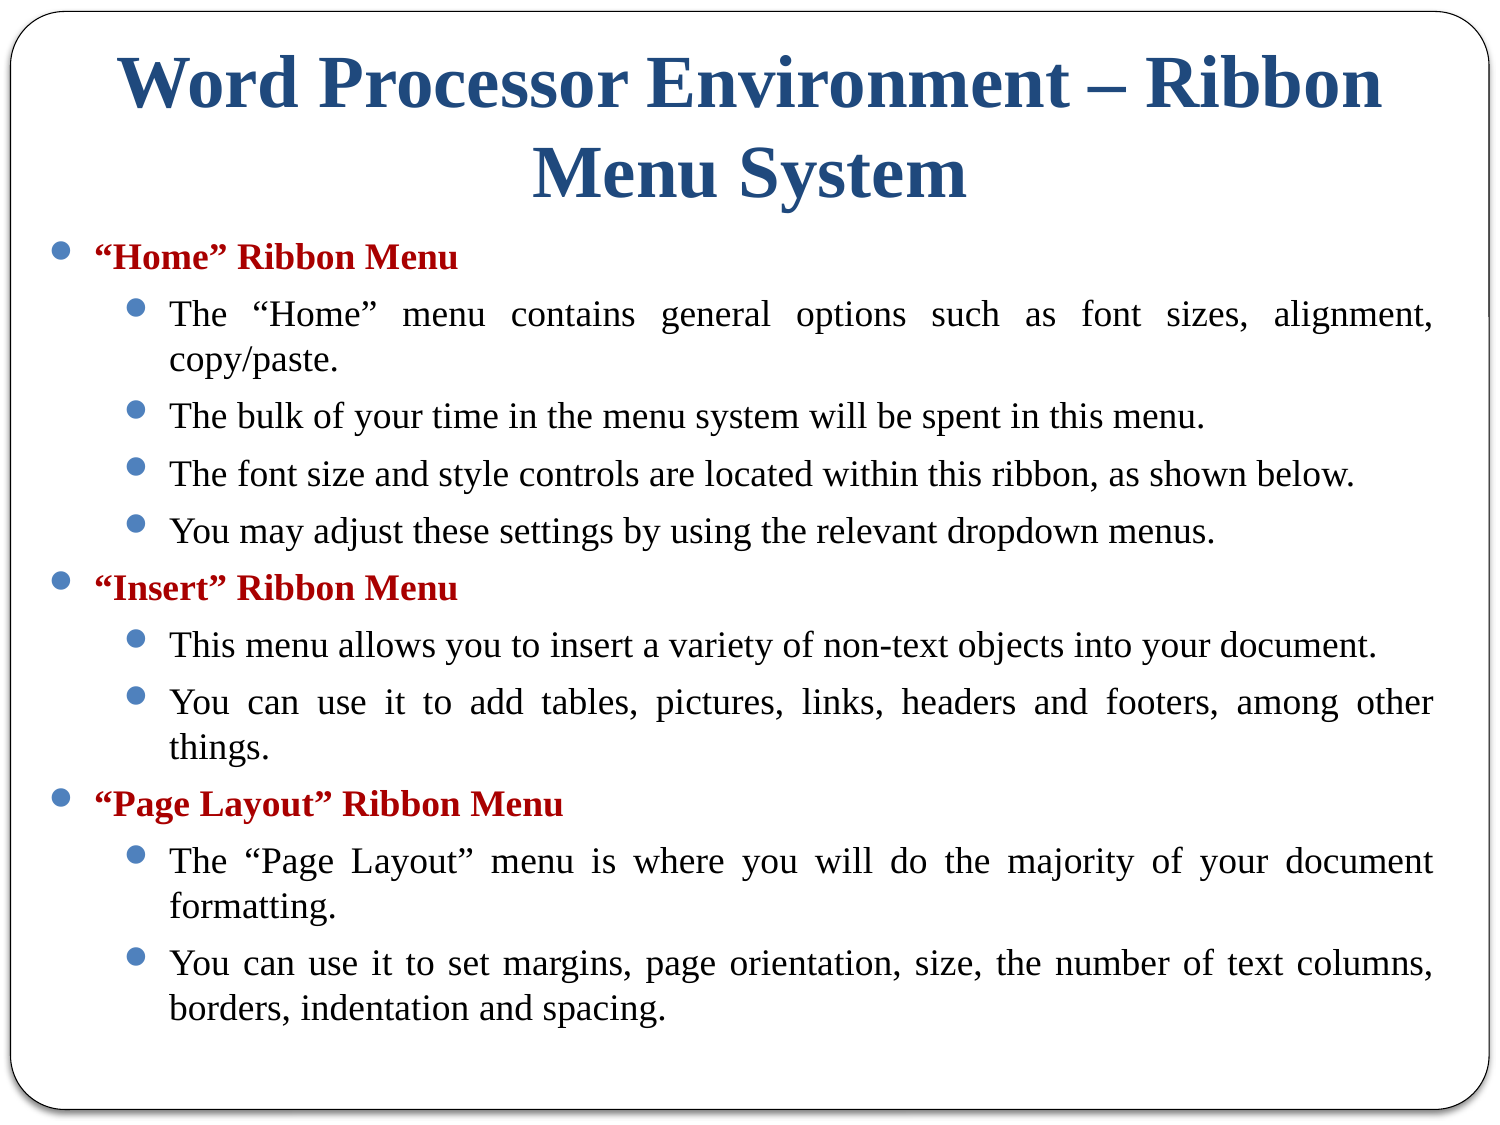

Word Processor Environment – Ribbon Menu System
“Home” Ribbon Menu
The “Home” menu contains general options such as font sizes, alignment, copy/paste.
The bulk of your time in the menu system will be spent in this menu.
The font size and style controls are located within this ribbon, as shown below.
You may adjust these settings by using the relevant dropdown menus.
“Insert” Ribbon Menu
This menu allows you to insert a variety of non-text objects into your document.
You can use it to add tables, pictures, links, headers and footers, among other things.
“Page Layout” Ribbon Menu
The “Page Layout” menu is where you will do the majority of your document formatting.
You can use it to set margins, page orientation, size, the number of text columns, borders, indentation and spacing.